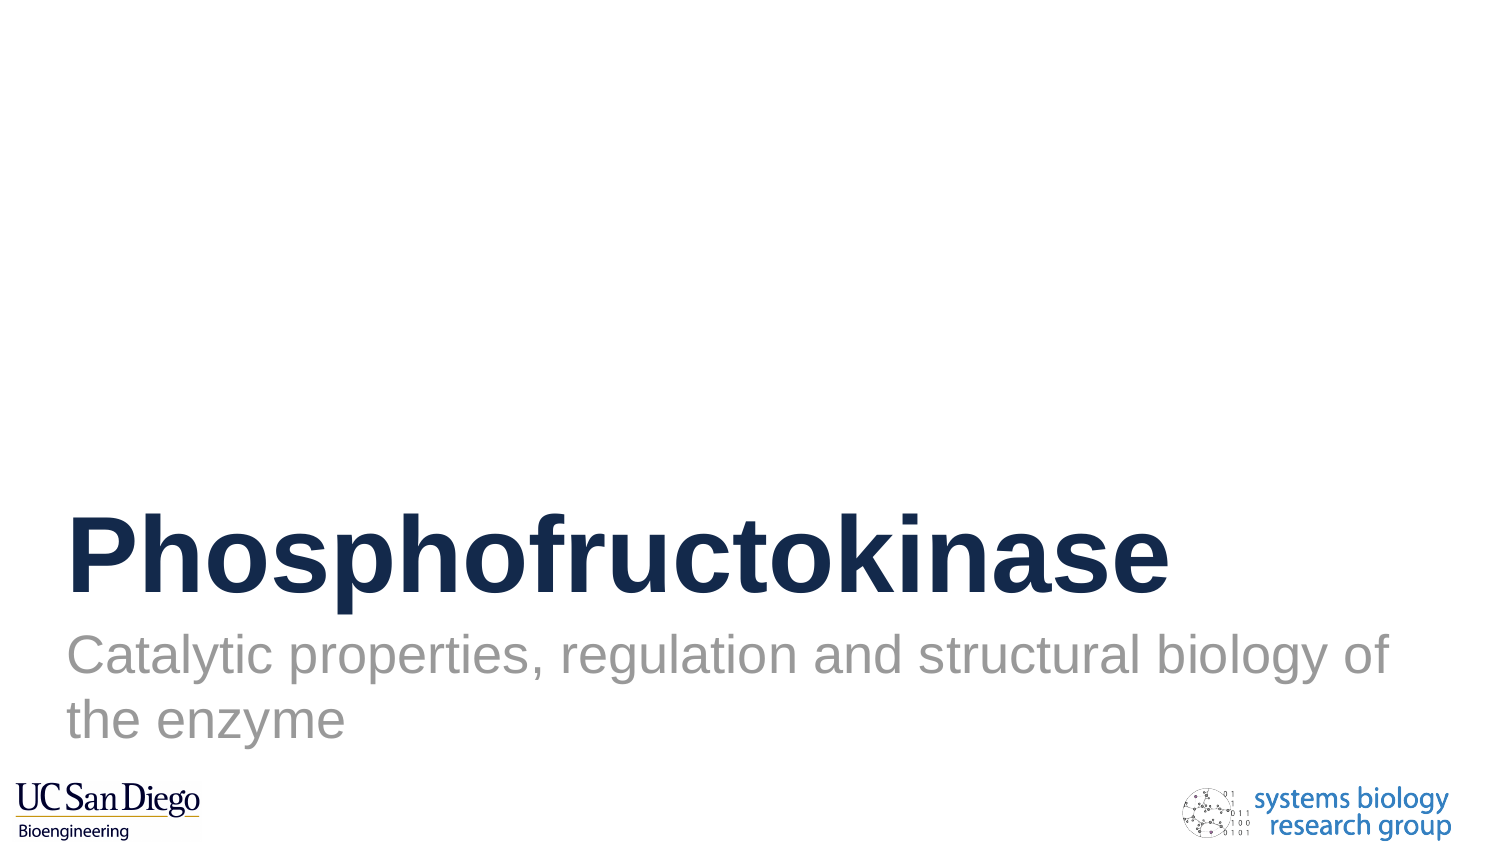

# Phosphofructokinase
Catalytic properties, regulation and structural biology of the enzyme